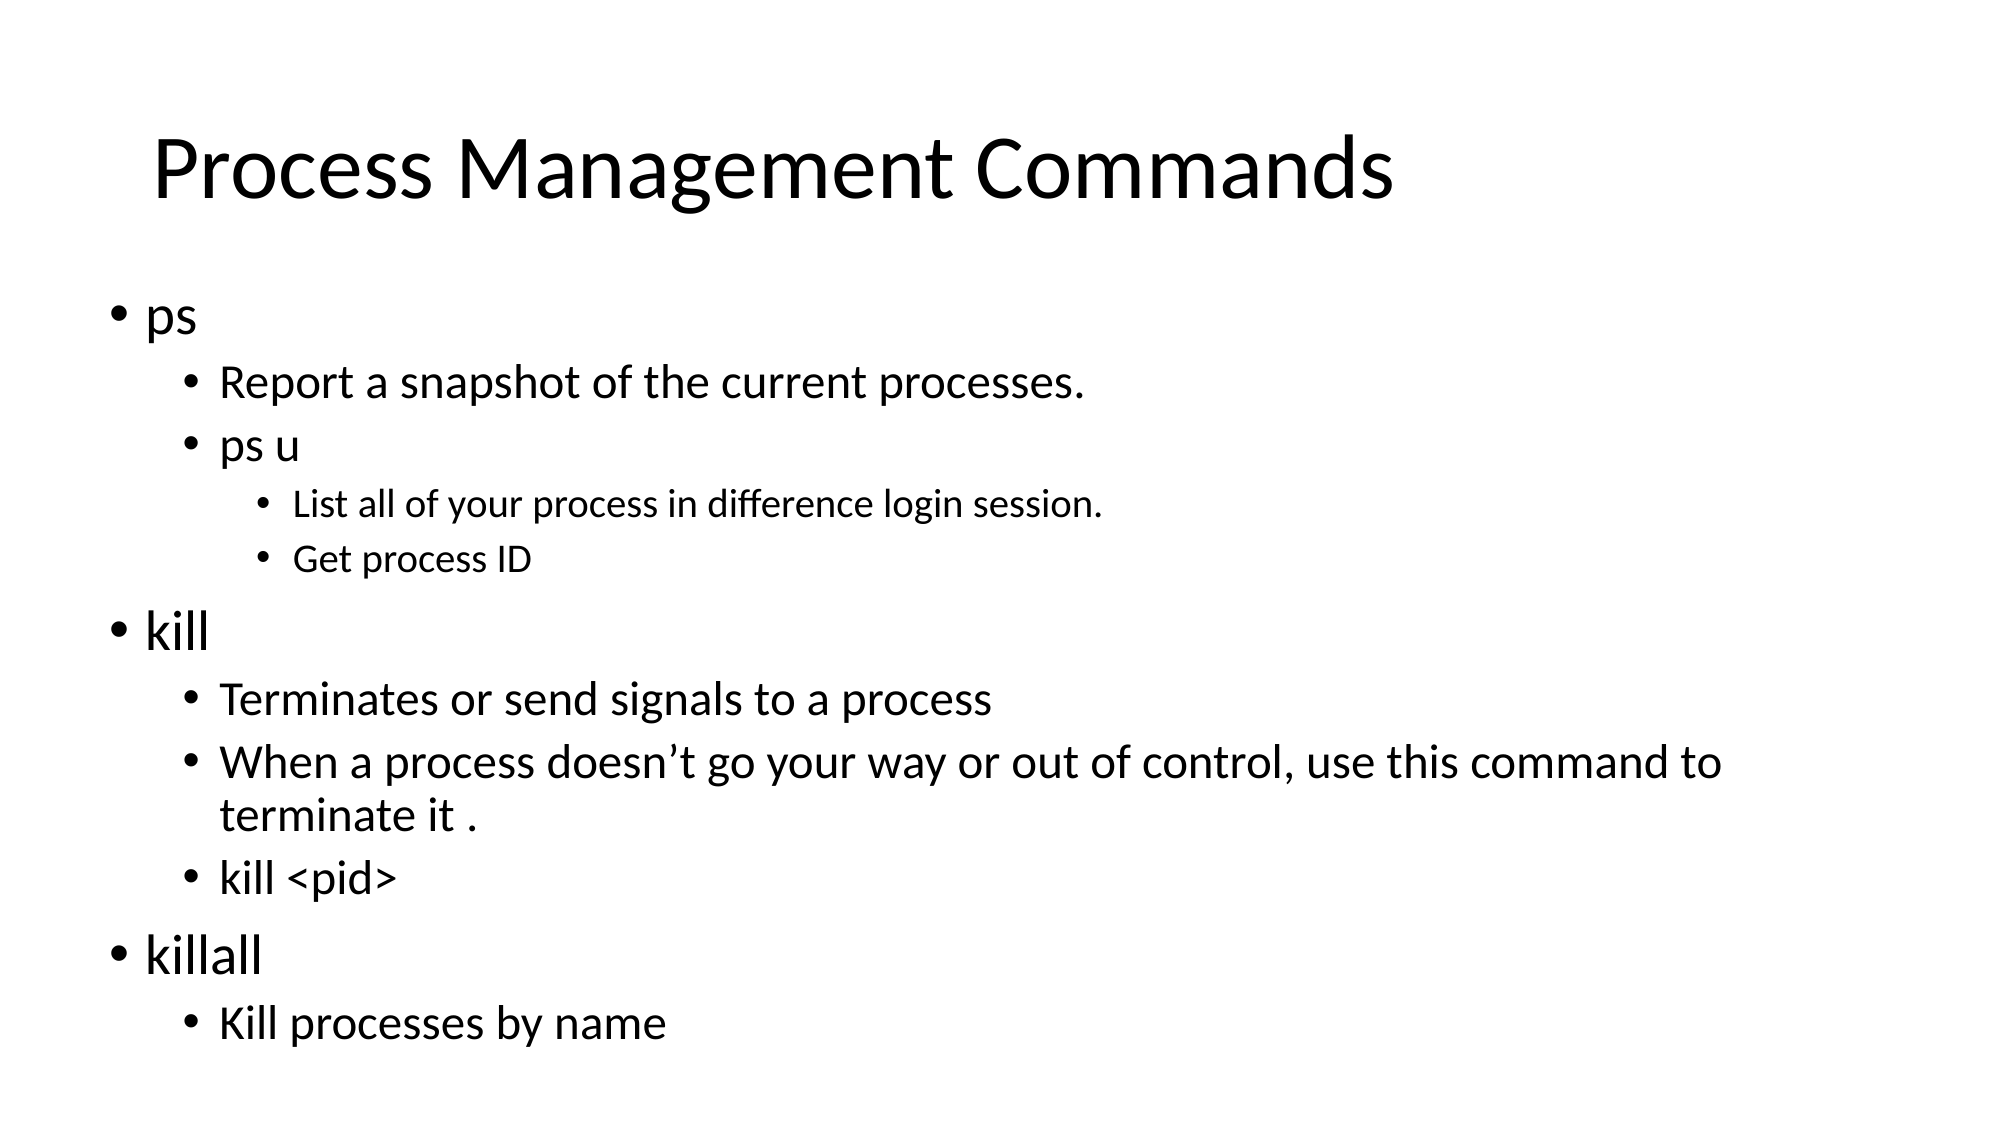

# Process Management Commands
ps
Report a snapshot of the current processes.
ps u
List all of your process in difference login session.
Get process ID
kill
Terminates or send signals to a process
When a process doesn’t go your way or out of control, use this command to terminate it .
kill <pid>
killall
Kill processes by name